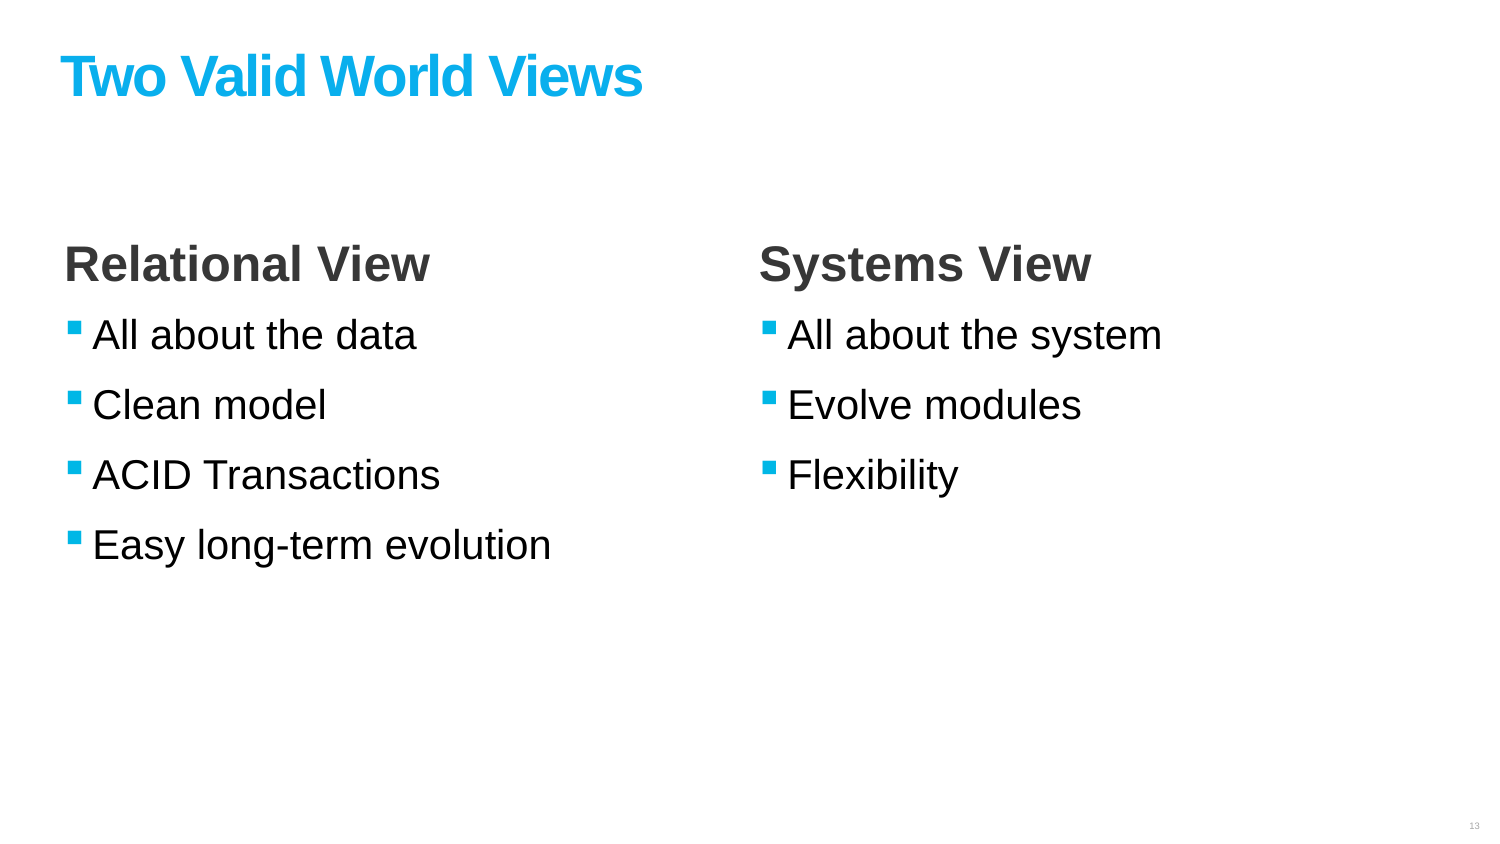

# Two Valid World Views
Relational View
Systems View
All about the data
Clean model
ACID Transactions
Easy long-term evolution
All about the system
Evolve modules
Flexibility
13